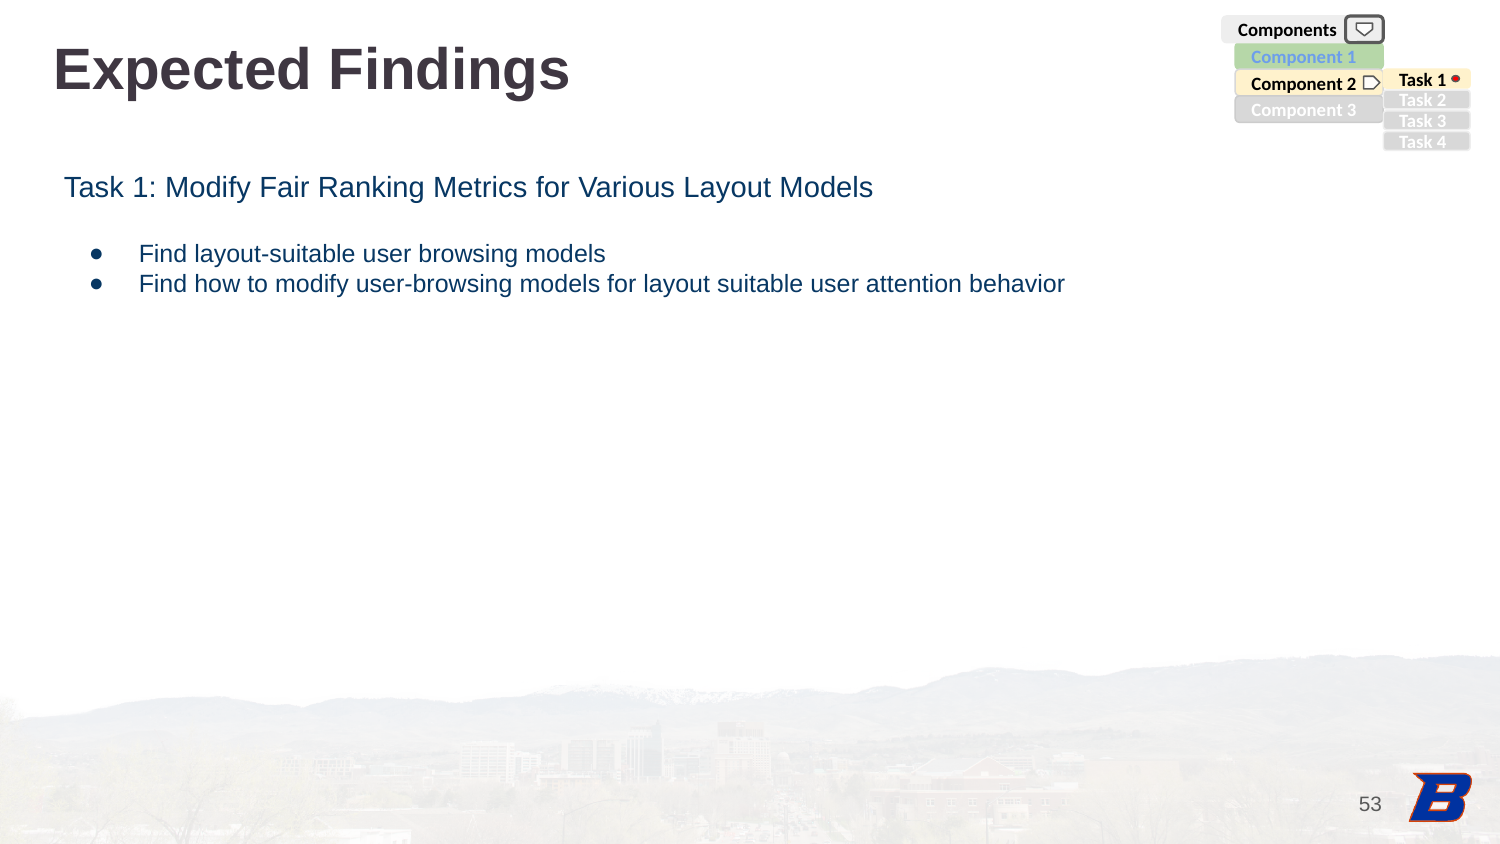

Expected Findings
Components

Component 1
Component 2
Task 1

Task 2
Component 3
Task 3
Task 4
Task 1: Modify Fair Ranking Metrics for Various Layout Models

Find layout-suitable user browsing models
Find how to modify user-browsing models for layout suitable user attention behavior

53